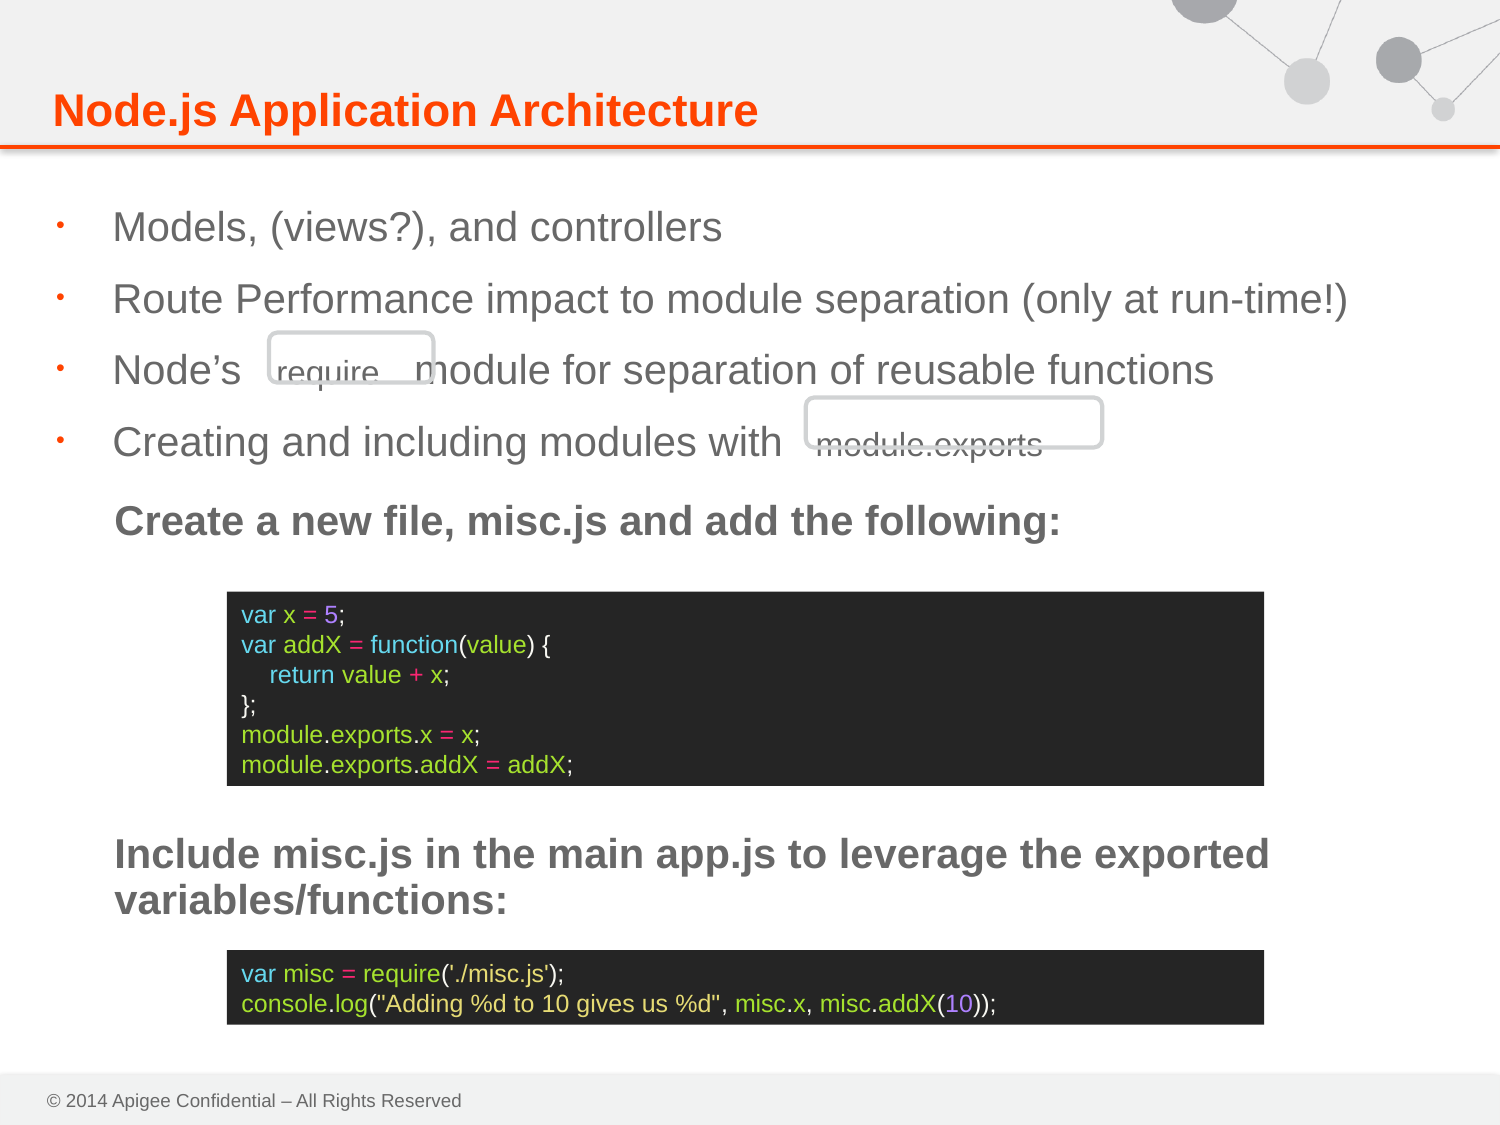

# Node.js Application Architecture
Models, (views?), and controllers
Route Performance impact to module separation (only at run-time!)
Node’s   require   module for separation of reusable functions
Creating and including modules with   module.exports

Create a new file, misc.js and add the following:
var x = 5;
var addX = function(value) {
    return value + x;
};
module.exports.x = x;
module.exports.addX = addX;
Include misc.js in the main app.js to leverage the exported variables/functions:
var misc = require('./misc.js');
console.log("Adding %d to 10 gives us %d", misc.x, misc.addX(10));